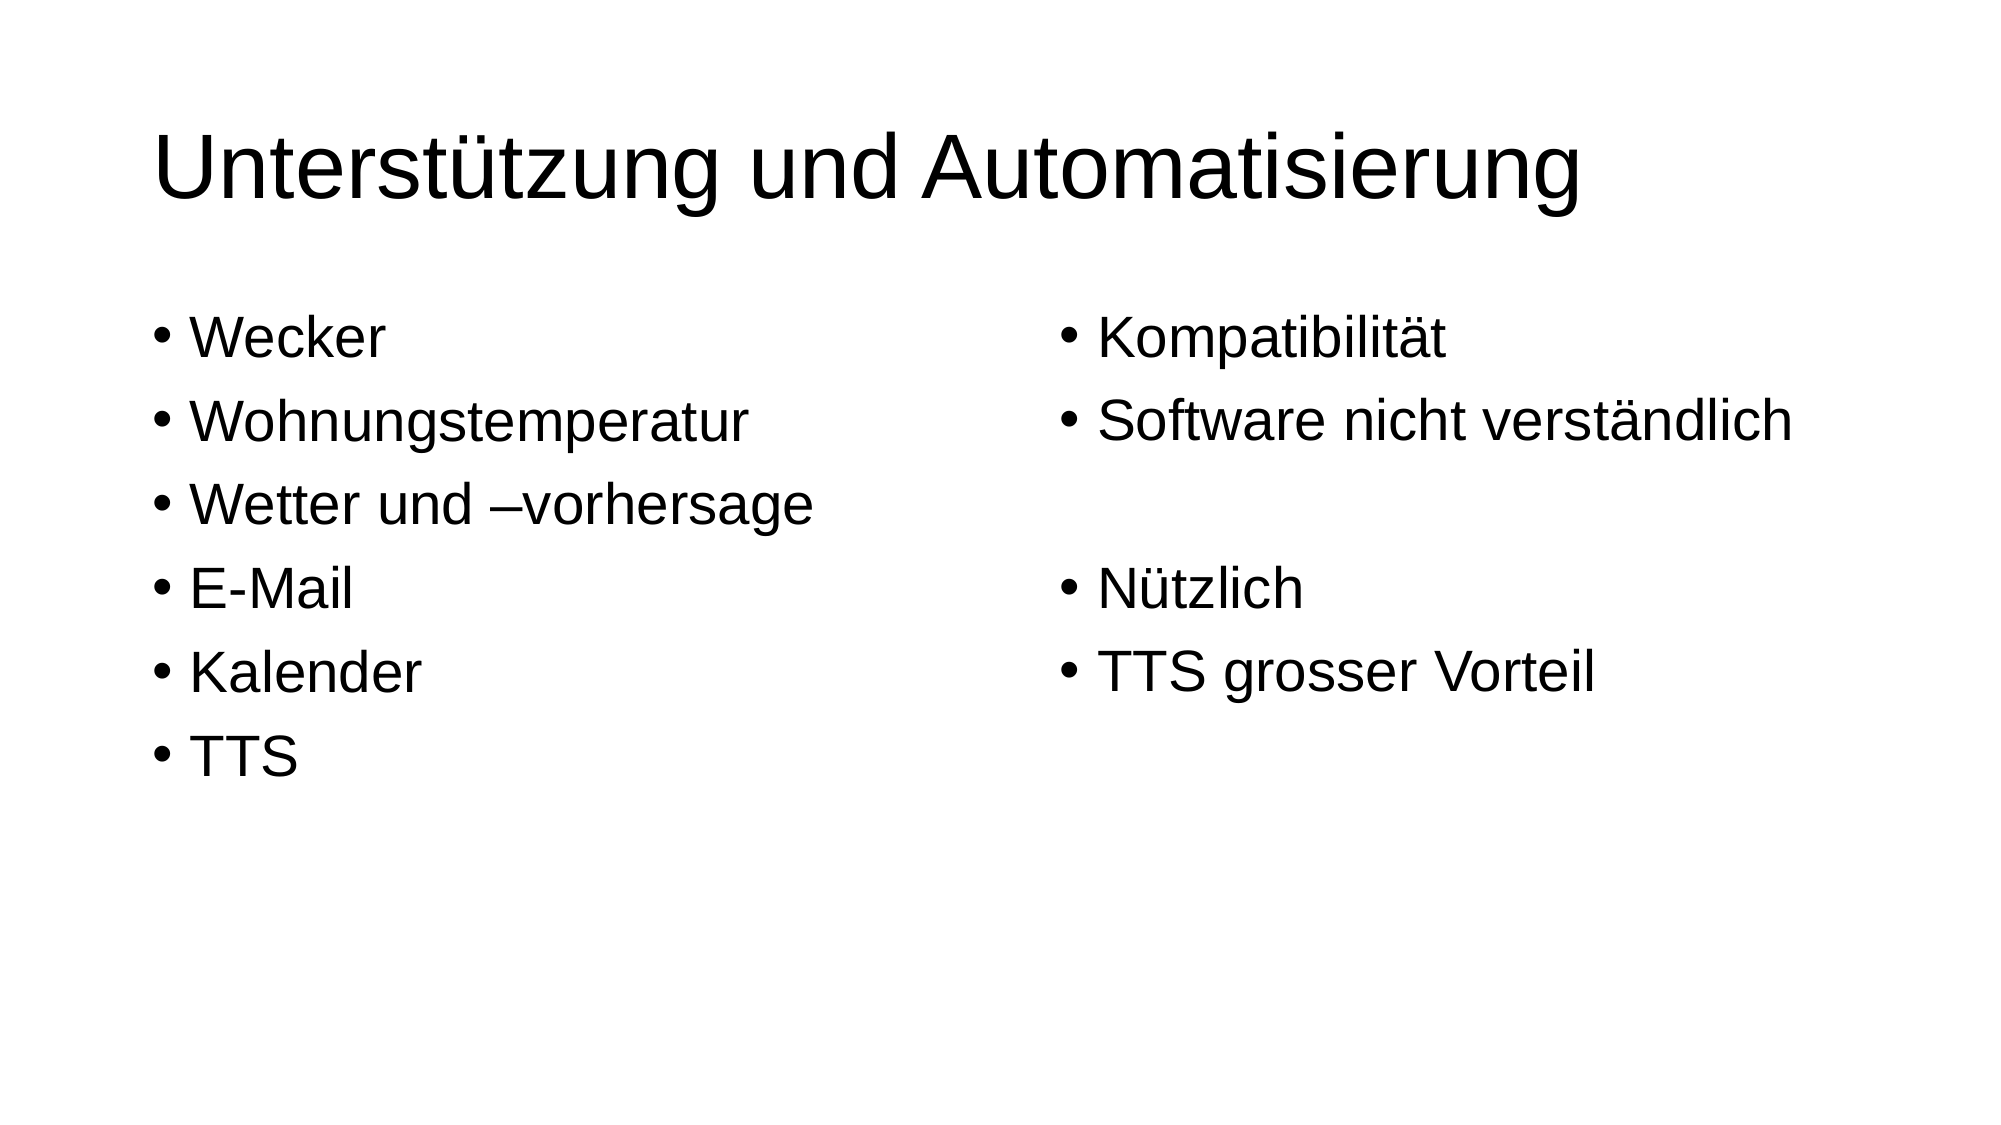

# Unterstützung und Automatisierung
Wecker
Wohnungstemperatur
Wetter und –vorhersage
E-Mail
Kalender
TTS
Kompatibilität
Software nicht verständlich

Nützlich
TTS grosser Vorteil